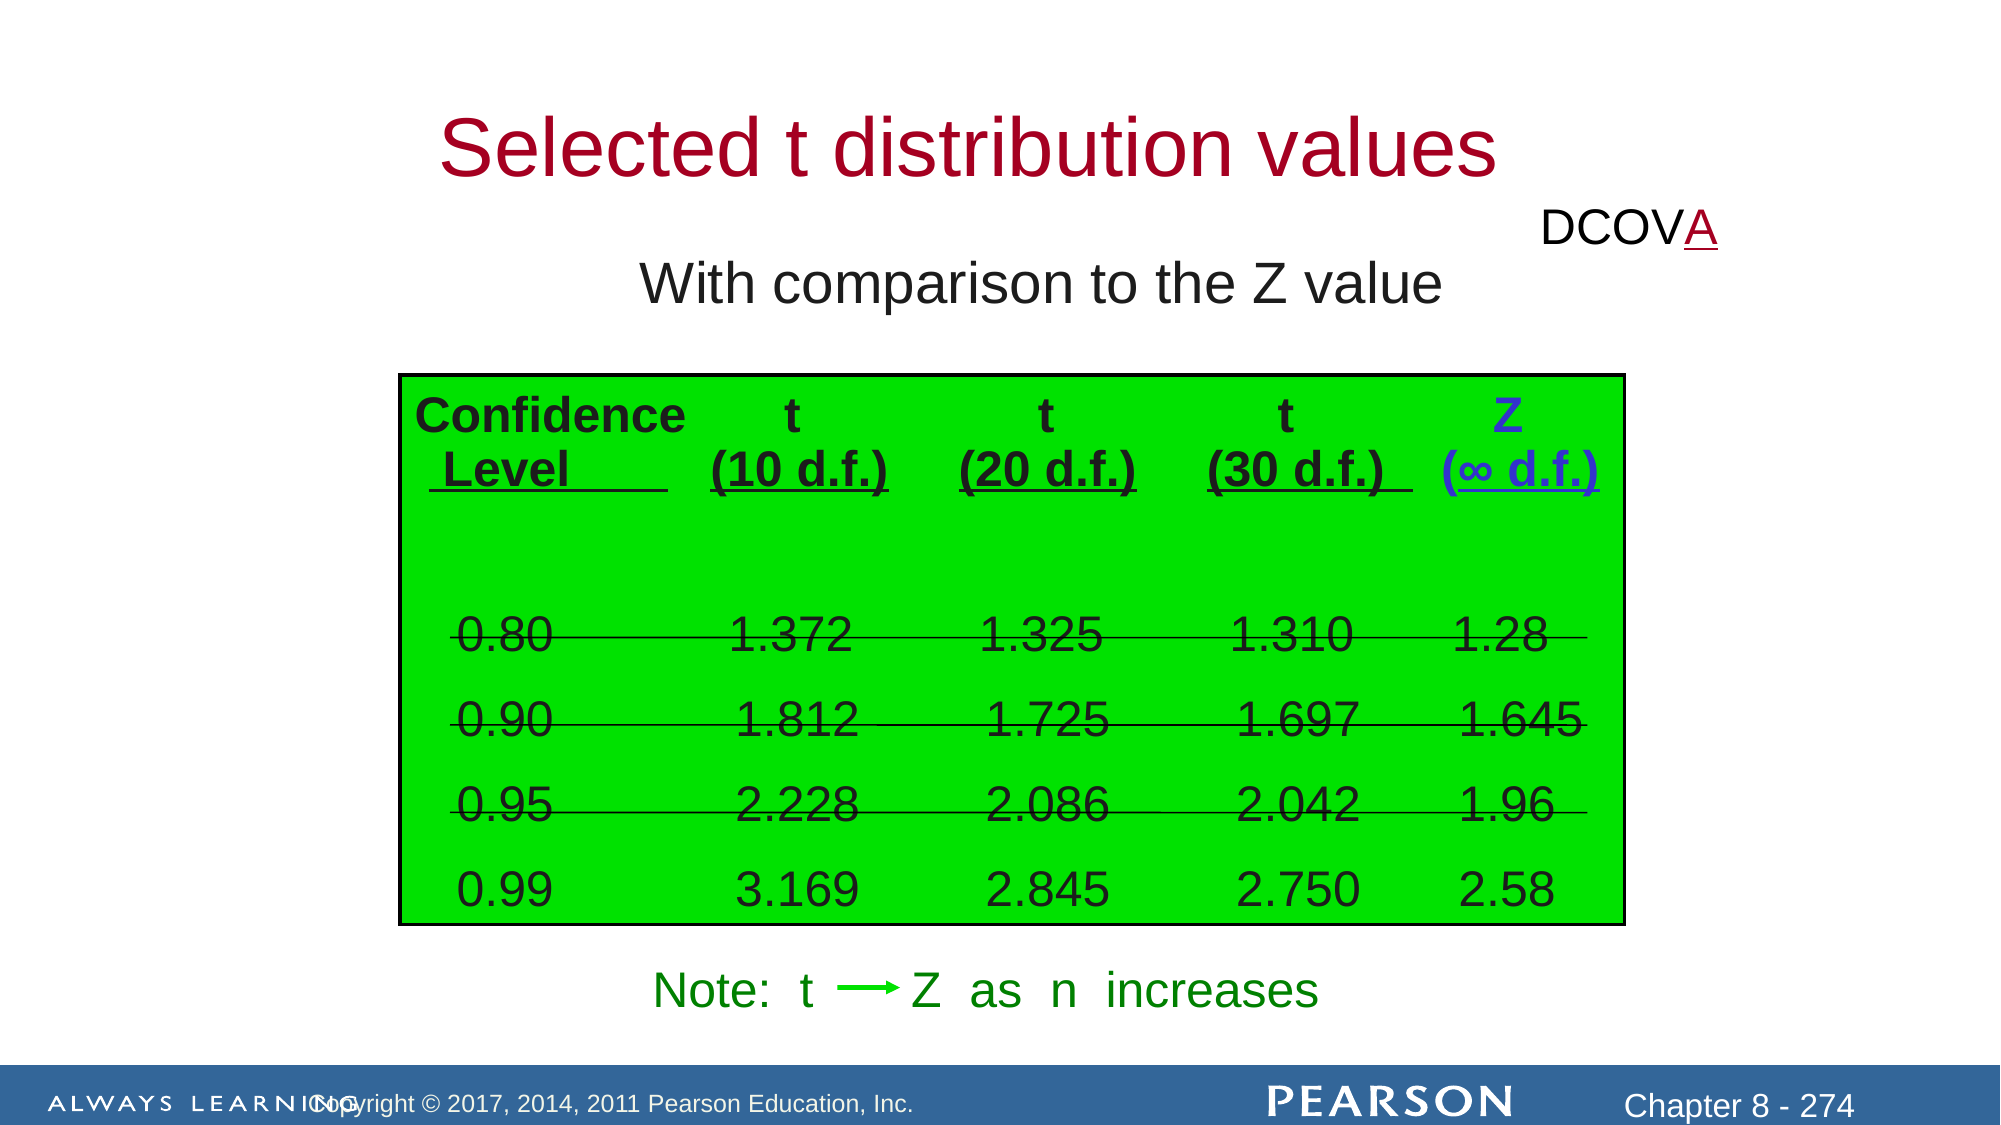

Selected t distribution values
DCOVA
With comparison to the Z value

Confidence       t                 t                t              Z
  Level          (10 d.f.)     (20 d.f.)     (30 d.f.)    (∞ d.f.)

   0.80    	 1.372         1.325         1.310       1.28
   0.90             1.812         1.725         1.697       1.645
   0.95             2.228         2.086         2.042       1.96
   0.99             3.169         2.845         2.750       2.58

Note:  t       Z  as  n  increases